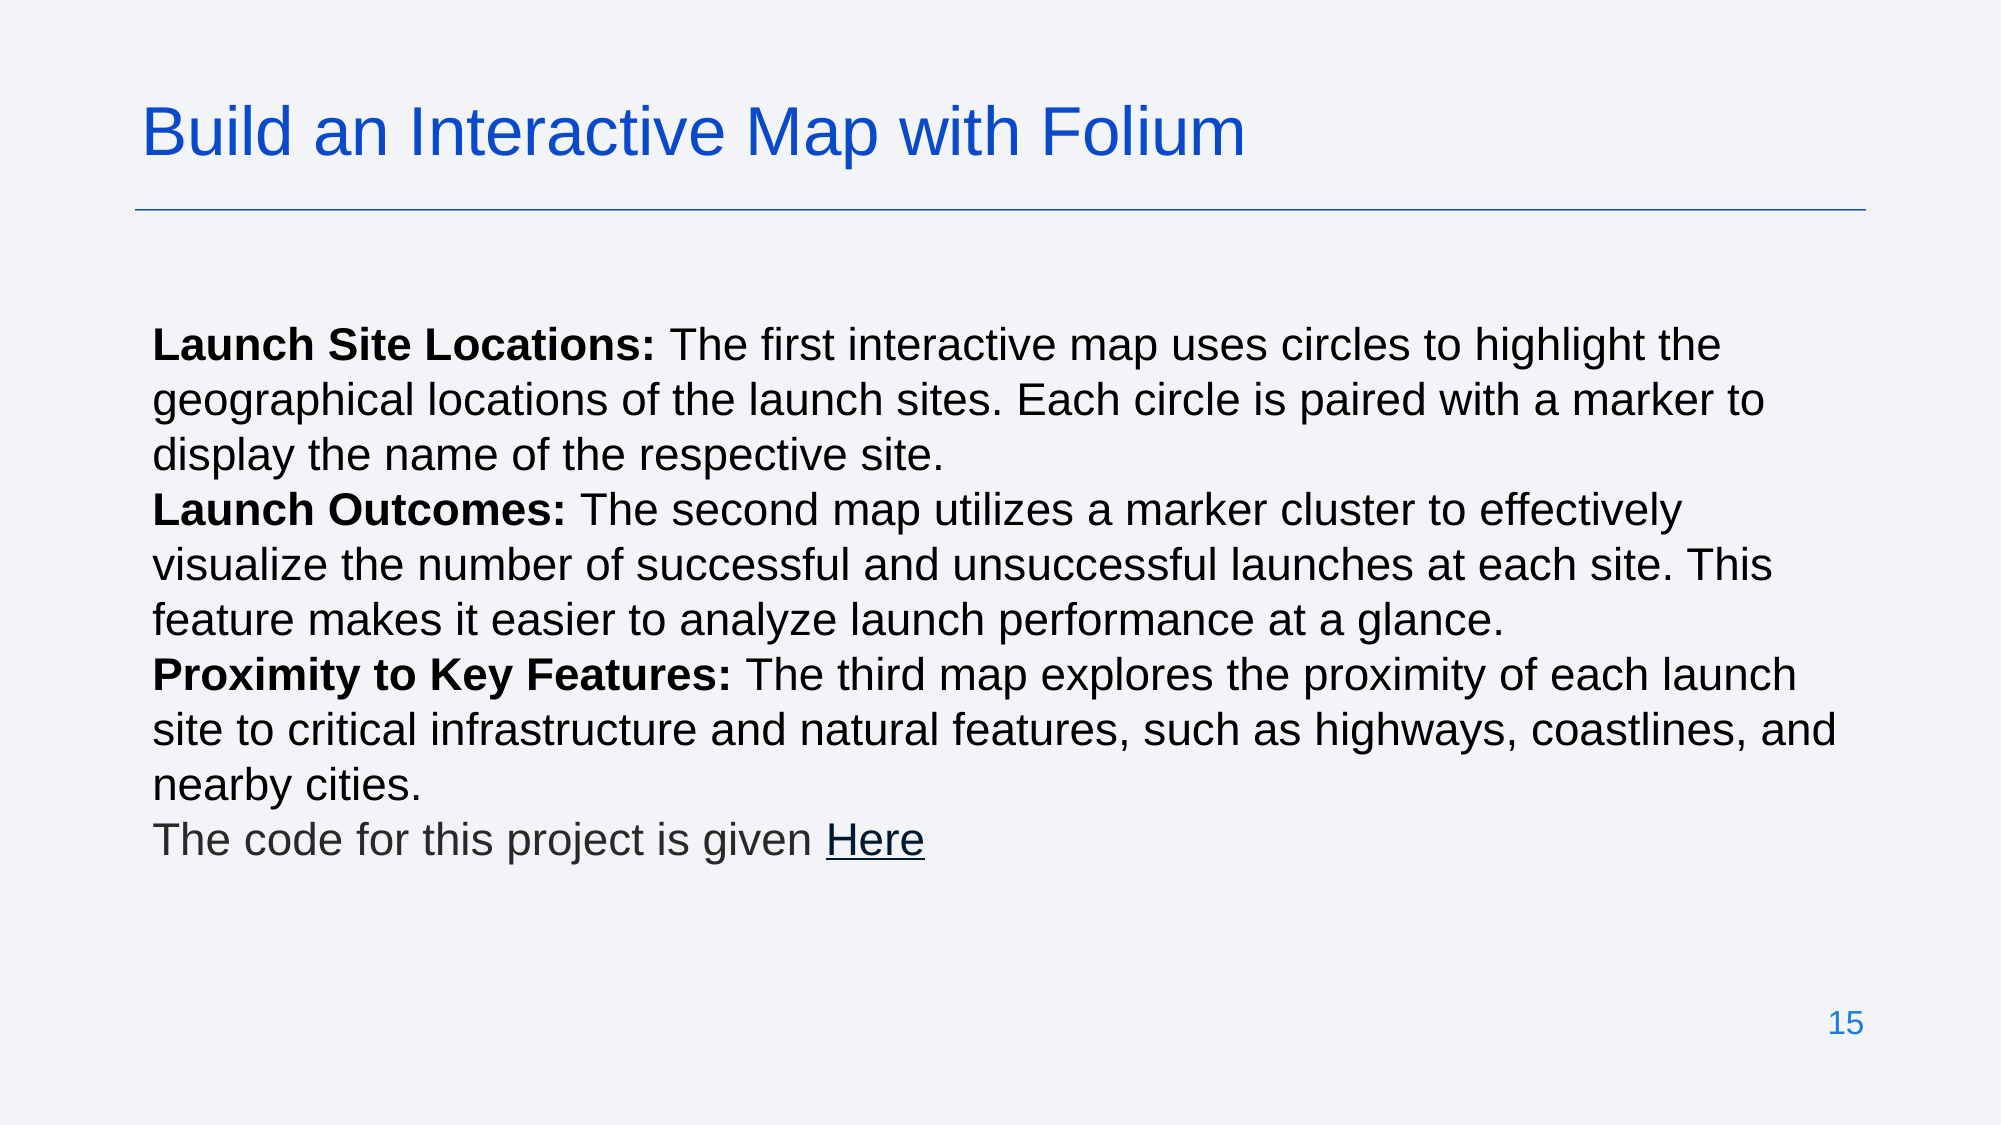

Build an Interactive Map with Folium
Launch Site Locations: The first interactive map uses circles to highlight the geographical locations of the launch sites. Each circle is paired with a marker to display the name of the respective site.
Launch Outcomes: The second map utilizes a marker cluster to effectively visualize the number of successful and unsuccessful launches at each site. This feature makes it easier to analyze launch performance at a glance.
Proximity to Key Features: The third map explores the proximity of each launch site to critical infrastructure and natural features, such as highways, coastlines, and nearby cities.
The code for this project is given Here
15